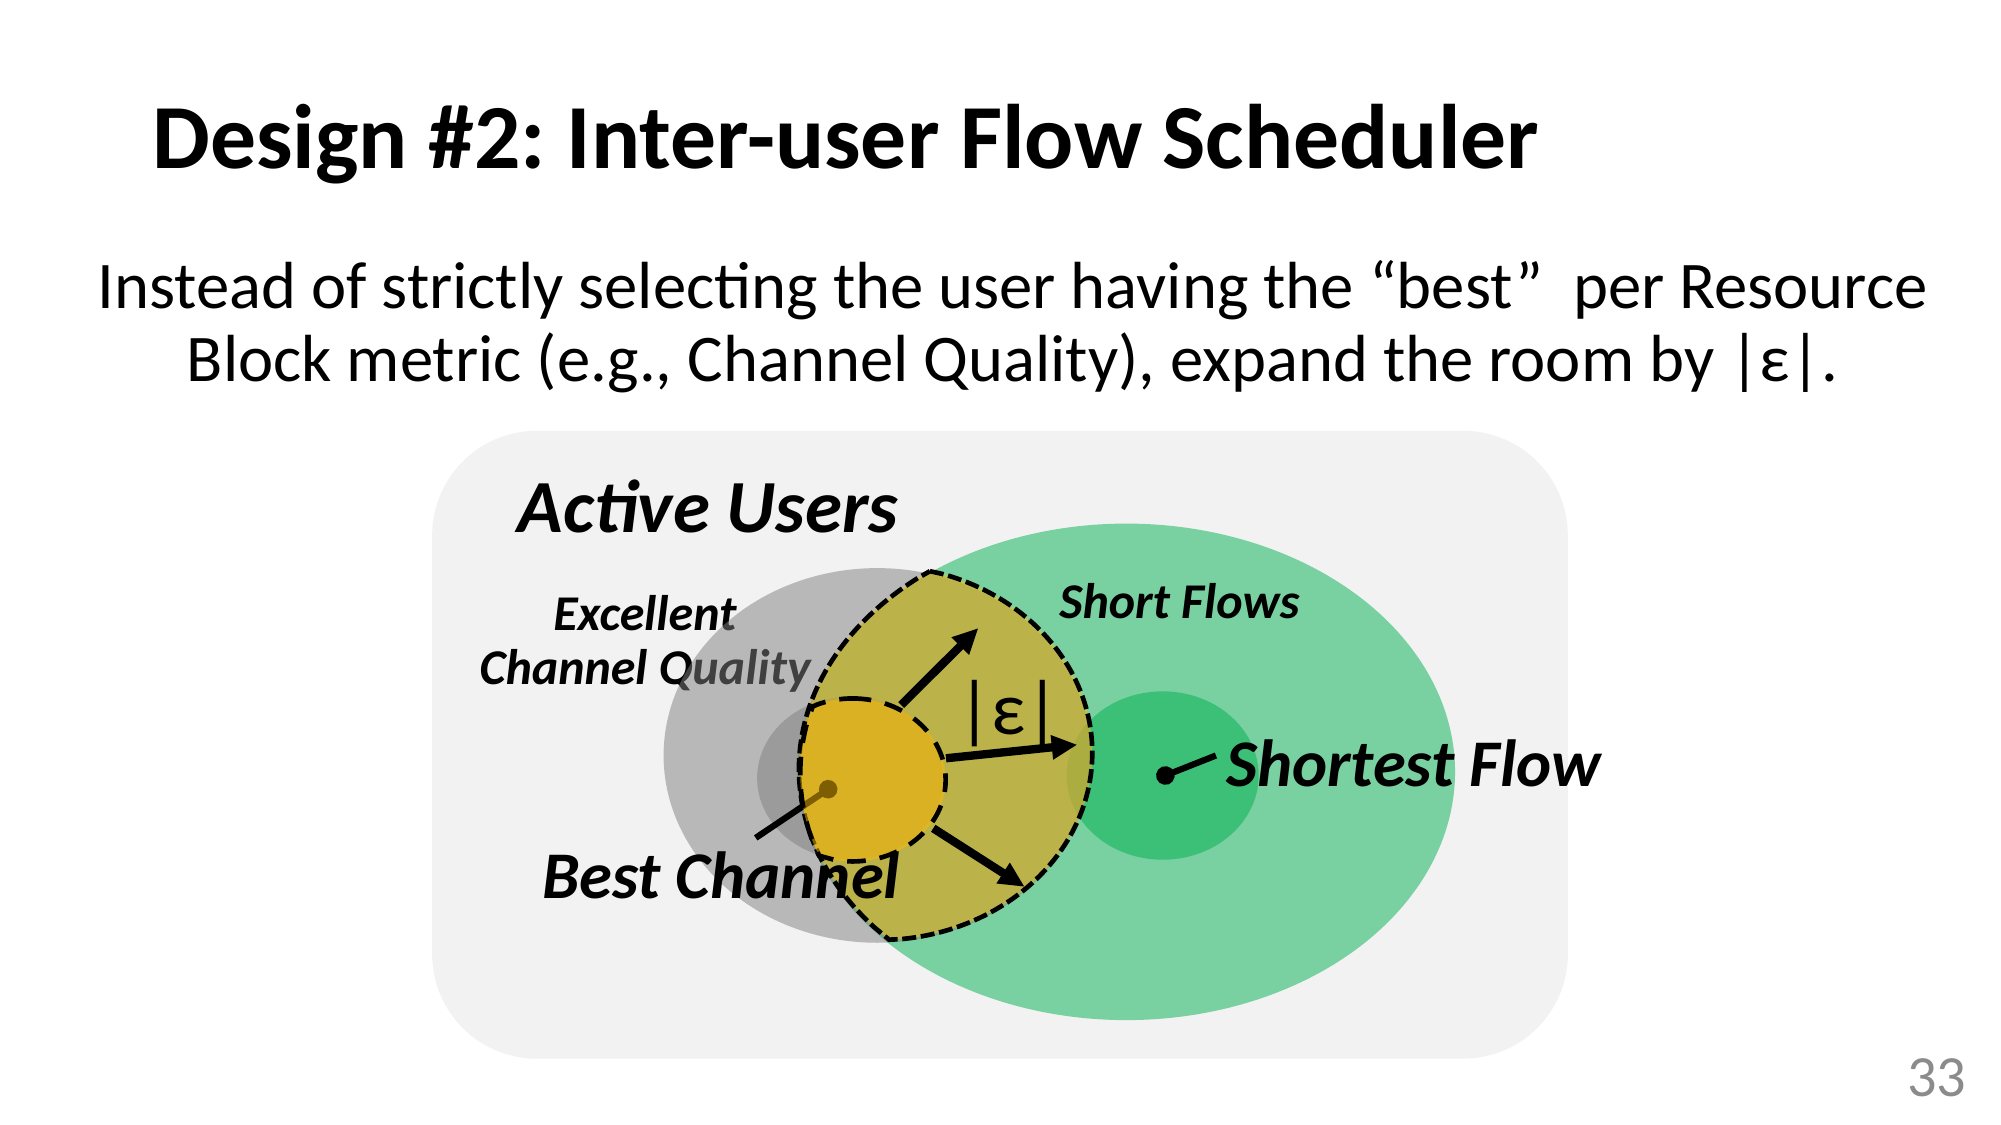

# Design #2: Inter-user Flow Scheduler
Instead of strictly selecting the user having the “best”  per Resource Block metric (e.g., Channel Quality), expand the room by |ε|.

Active Users

Short Flows

Excellent Channel Quality
|ε|

Shortest Flow
Best Channel
33